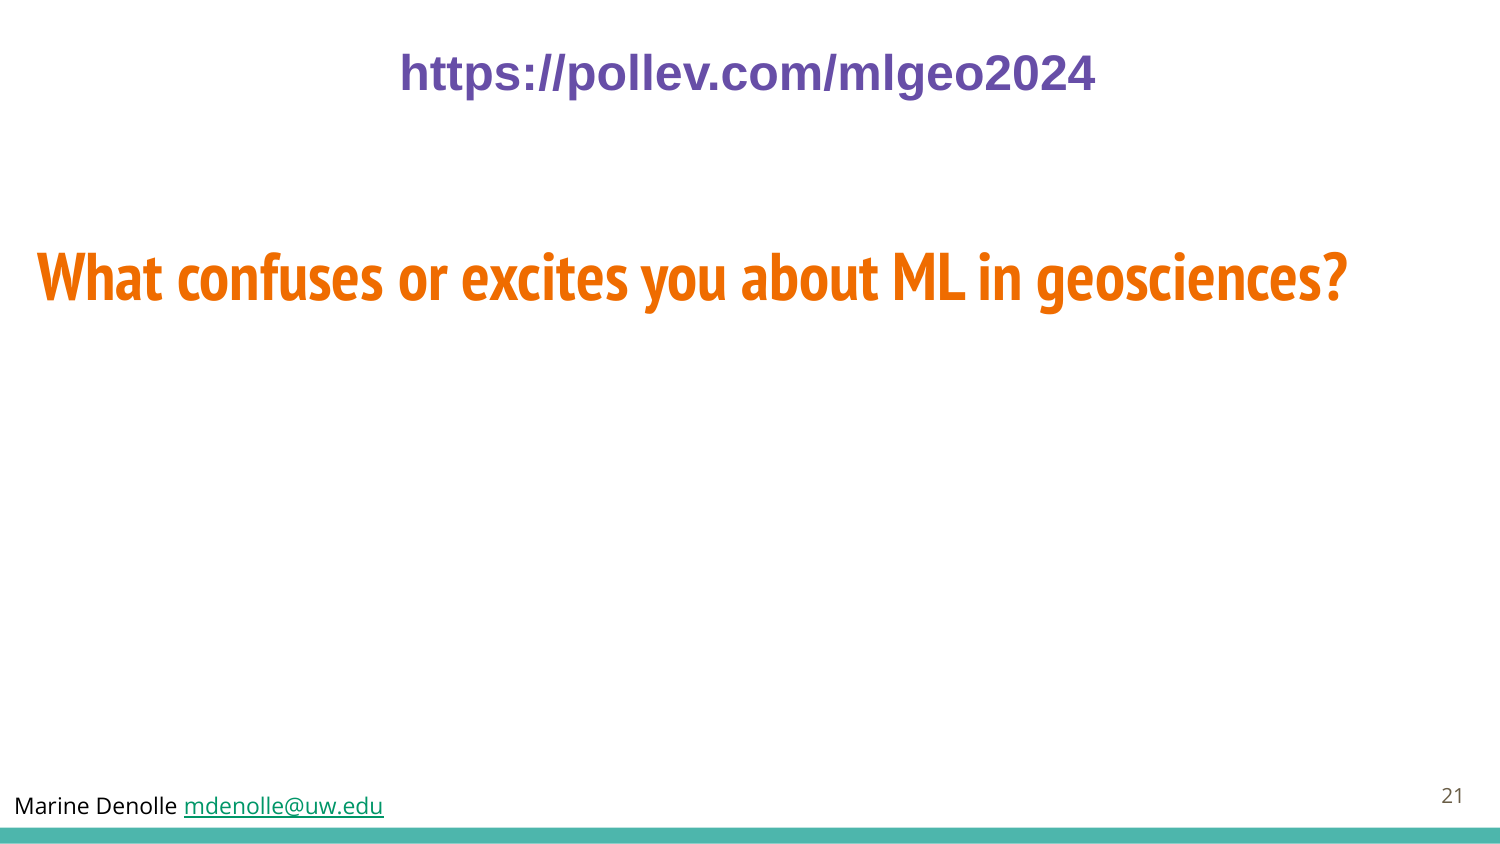

https://pollev.com/mlgeo2024
# What confuses or excites you about ML in geosciences?
21
Marine Denolle mdenolle@uw.edu